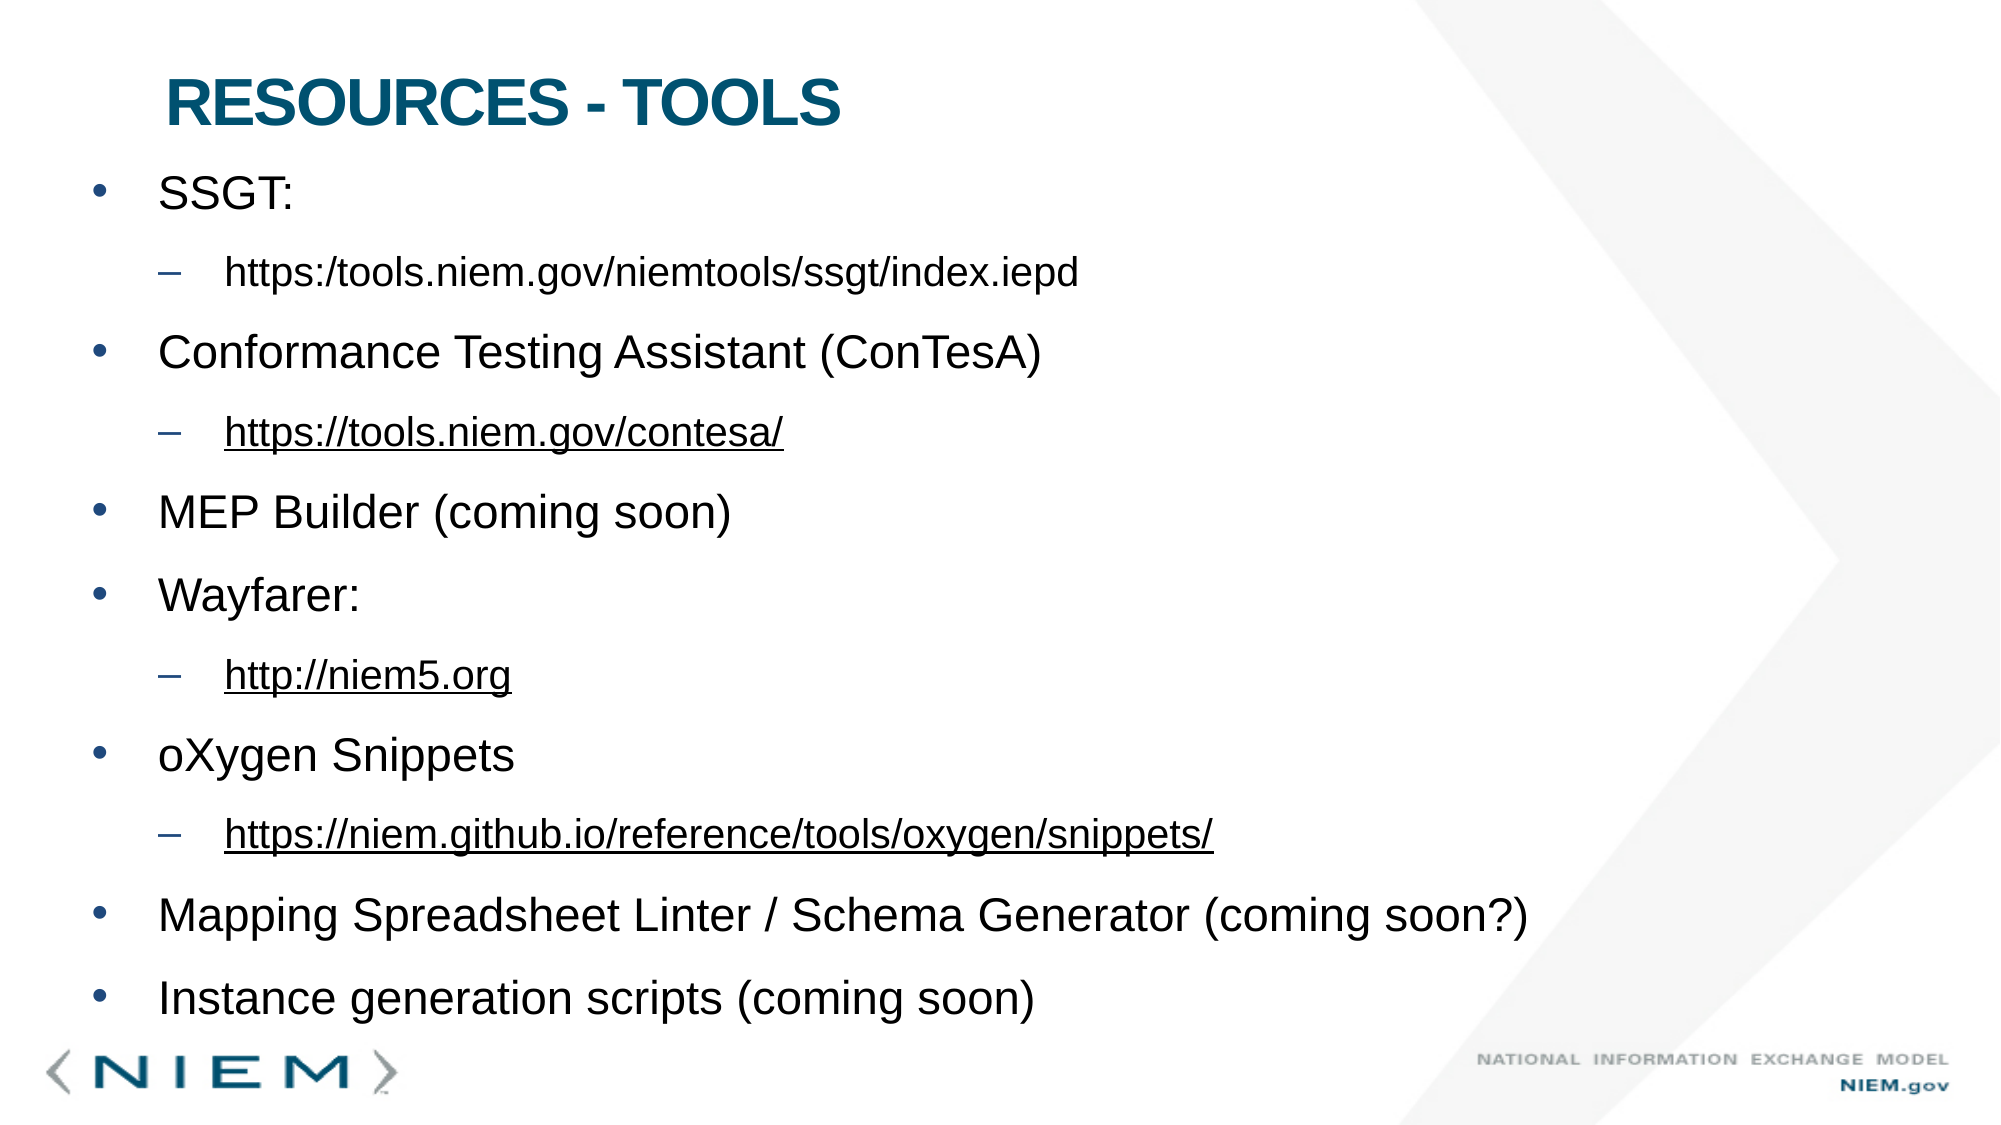

# Resources - Tools
SSGT:
https:/tools.niem.gov/niemtools/ssgt/index.iepd
Conformance Testing Assistant (ConTesA)
https://tools.niem.gov/contesa/
MEP Builder (coming soon)
Wayfarer:
http://niem5.org
oXygen Snippets
https://niem.github.io/reference/tools/oxygen/snippets/
Mapping Spreadsheet Linter / Schema Generator (coming soon?)
Instance generation scripts (coming soon)